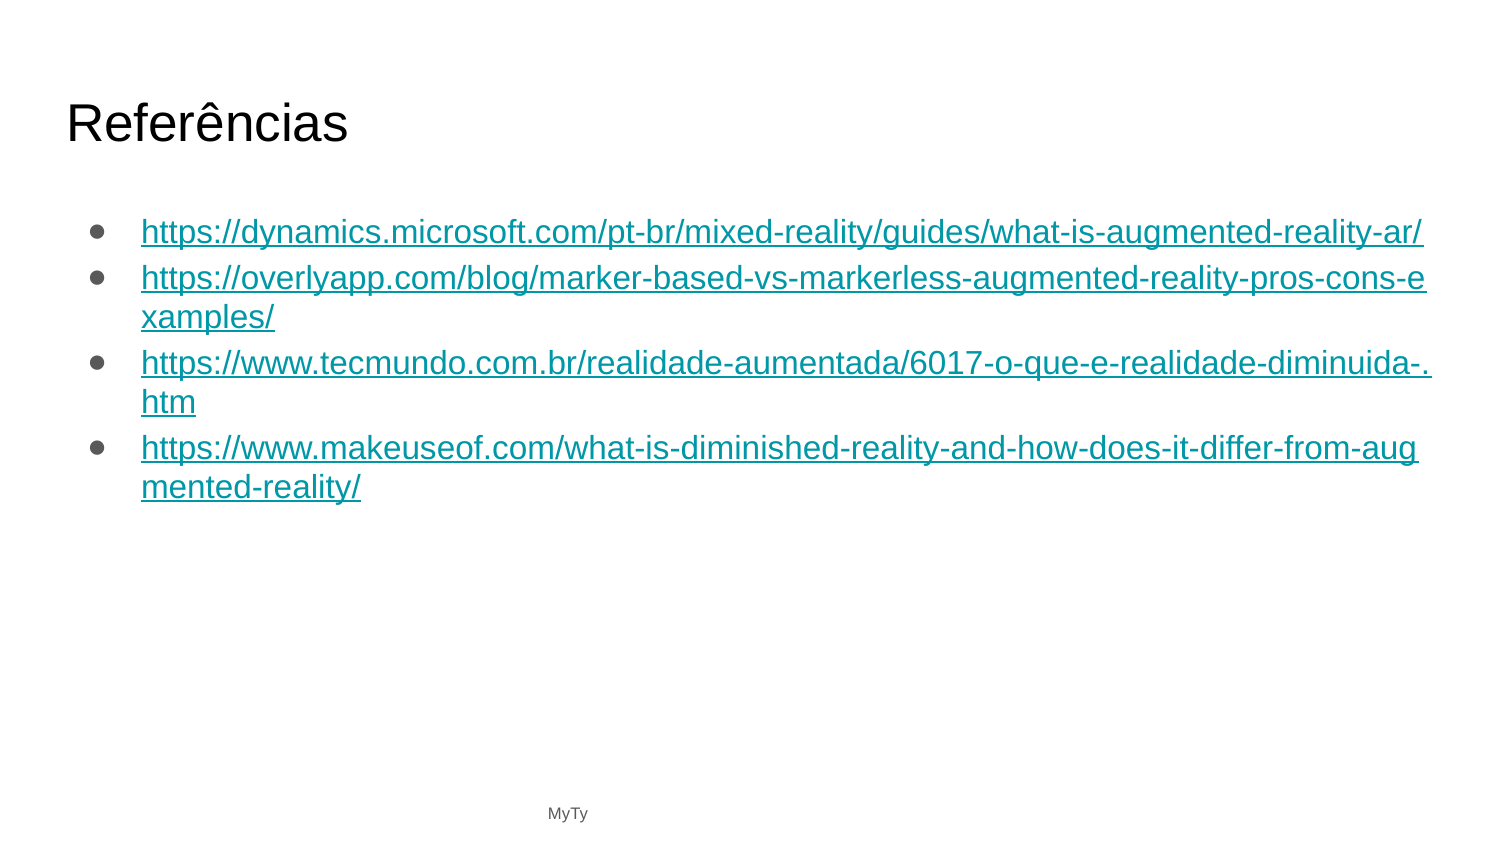

# Referências
https://dynamics.microsoft.com/pt-br/mixed-reality/guides/what-is-augmented-reality-ar/
https://overlyapp.com/blog/marker-based-vs-markerless-augmented-reality-pros-cons-examples/
https://www.tecmundo.com.br/realidade-aumentada/6017-o-que-e-realidade-diminuida-.htm
https://www.makeuseof.com/what-is-diminished-reality-and-how-does-it-differ-from-augmented-reality/

MyTy